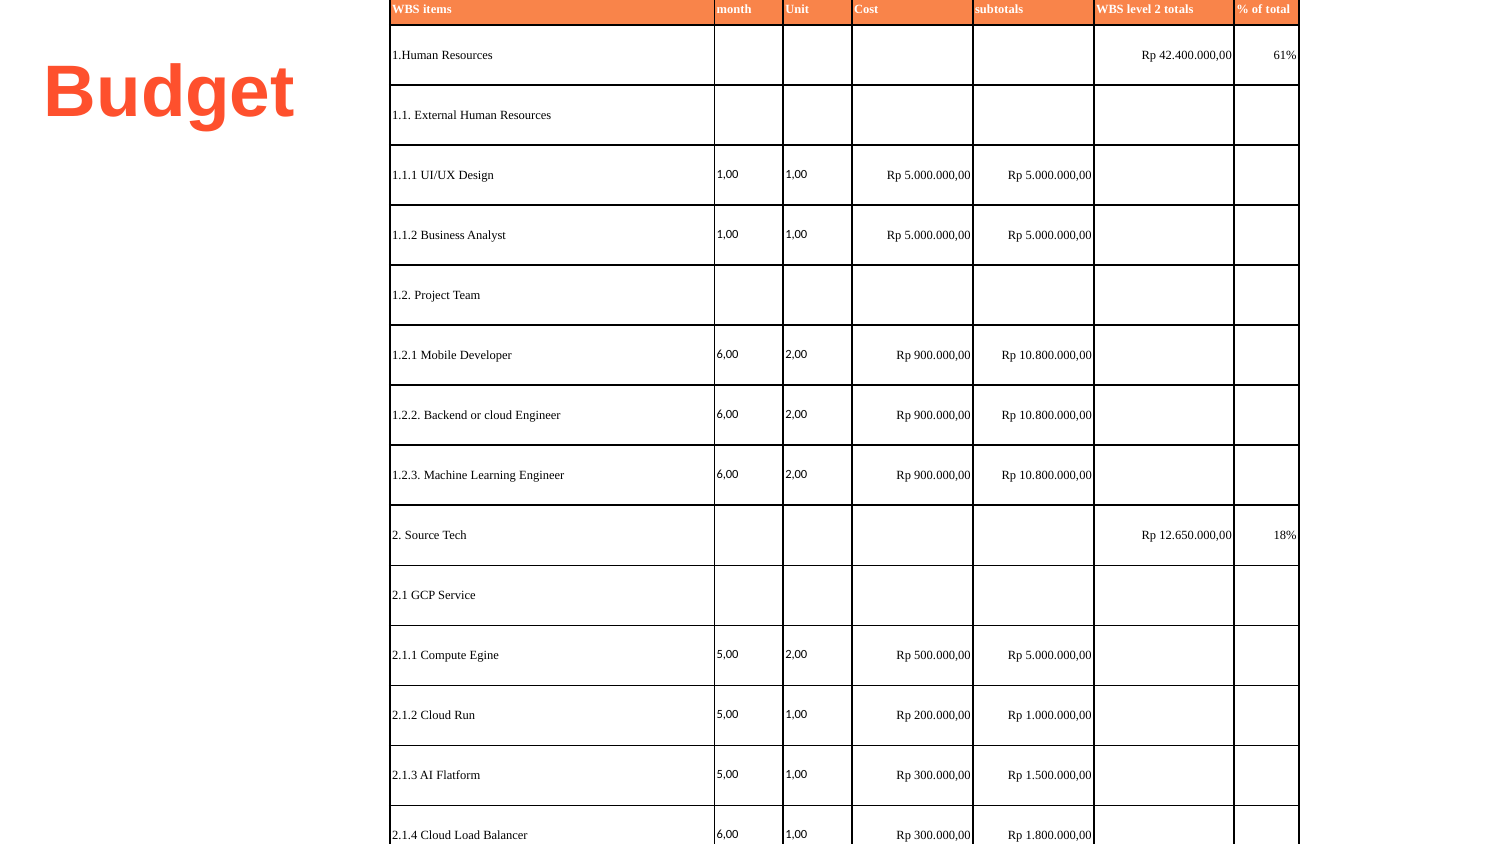

| WBS items | month | Unit | Cost | subtotals | WBS level 2 totals | % of total |
| --- | --- | --- | --- | --- | --- | --- |
| 1.Human Resources |  |  |  |  | Rp 42.400.000,00 | 61% |
| 1.1. External Human Resources |  |  |  |  |  |  |
| 1.1.1 UI/UX Design | 1,00 | 1,00 | Rp 5.000.000,00 | Rp 5.000.000,00 |  |  |
| 1.1.2 Business Analyst | 1,00 | 1,00 | Rp 5.000.000,00 | Rp 5.000.000,00 |  |  |
| 1.2. Project Team |  |  |  |  |  |  |
| 1.2.1 Mobile Developer | 6,00 | 2,00 | Rp 900.000,00 | Rp 10.800.000,00 |  |  |
| 1.2.2. Backend or cloud Engineer | 6,00 | 2,00 | Rp 900.000,00 | Rp 10.800.000,00 |  |  |
| 1.2.3. Machine Learning Engineer | 6,00 | 2,00 | Rp 900.000,00 | Rp 10.800.000,00 |  |  |
| 2. Source Tech |  |  |  |  | Rp 12.650.000,00 | 18% |
| 2.1 GCP Service |  |  |  |  |  |  |
| 2.1.1 Compute Egine | 5,00 | 2,00 | Rp 500.000,00 | Rp 5.000.000,00 |  |  |
| 2.1.2 Cloud Run | 5,00 | 1,00 | Rp 200.000,00 | Rp 1.000.000,00 |  |  |
| 2.1.3 AI Flatform | 5,00 | 1,00 | Rp 300.000,00 | Rp 1.500.000,00 |  |  |
| 2.1.4 Cloud Load Balancer | 6,00 | 1,00 | Rp 300.000,00 | Rp 1.800.000,00 |  |  |
| 2.1.5 Cloud Pub/Sub | 5,00 | 100 GiB | Rp 80.000,00 | Rp 400.000,00 |  |  |
| 2.1.6 Big Query ML | 5,00 | 1,00 | Rp 240.000,00 | Rp 1.200.000,00 |  |  |
| 2.2 Firestore | 5,00 | 100 GiB | Rp 200.000,00 | Rp 1.000.000,00 |  |  |
| 2.4 Apple Store | 1,00 | 1,00 | Rp 350.000,00 | Rp 350.000,00 |  |  |
| 2.5 Playstore | 1,00 | 1,00 | Rp 400.000,00 | Rp 400.000,00 |  |  |
| 3. Business Cost |  |  |  | Rp 6.000.000,00 | Rp 7.950.000,00 | 11,36% |
| 3.1. Market Analysis |  |  | Rp 4.000.000,00 |  |  |  |
| 3.2. Competitor Analysis |  |  | Rp 2.000.000,00 |  |  |  |
| 3.3. ads payment |  |  |  | Rp 900.000,00 |  |  |
| 3.3.1 Youtube Ads | 3 |  | Rp 300.000,00 |  |  |  |
| 3.3.2 Instagram | 3 |  | Rp 600.000,00 |  |  |  |
| 4. Internet Kuota | 3 | 7 | Rp 50.000,00 | Rp 1.050.000,00 |  |  |
| reserved |  |  |  | Rp 7.000.000,00 | Rp 7.000.000,00 | 10% |
| TOTAL |  |  |  |  | Rp 70.000.000,00 | 100% |
Budget